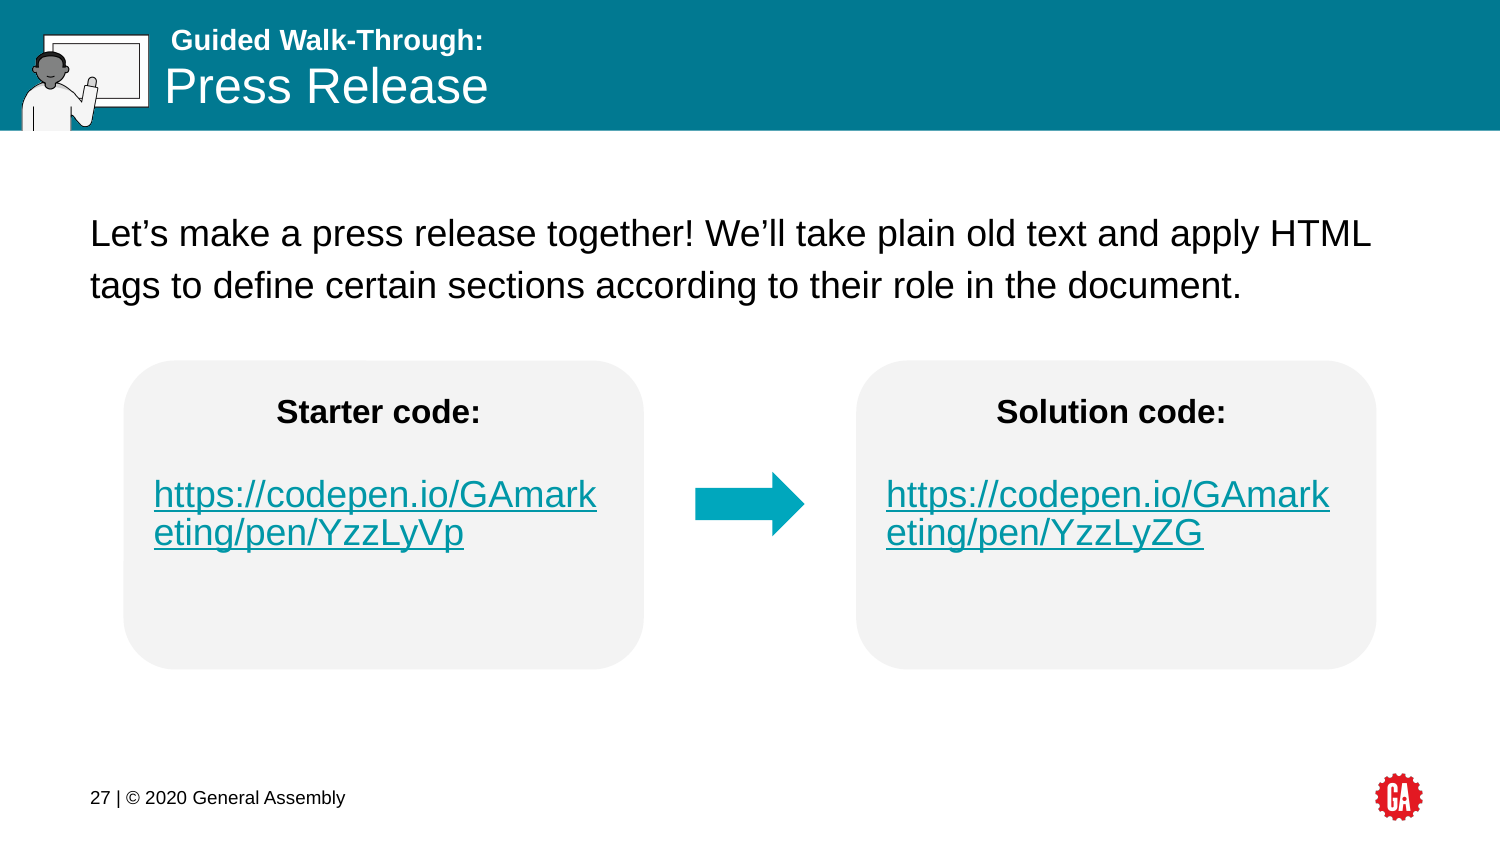

# Press Release
Let’s make a press release together! We’ll take plain old text and apply HTML tags to define certain sections according to their role in the document.
Starter code:
https://codepen.io/GAmarketing/pen/YzzLyVp
Solution code:
https://codepen.io/GAmarketing/pen/YzzLyZG

27 | © 2020 General Assembly

27